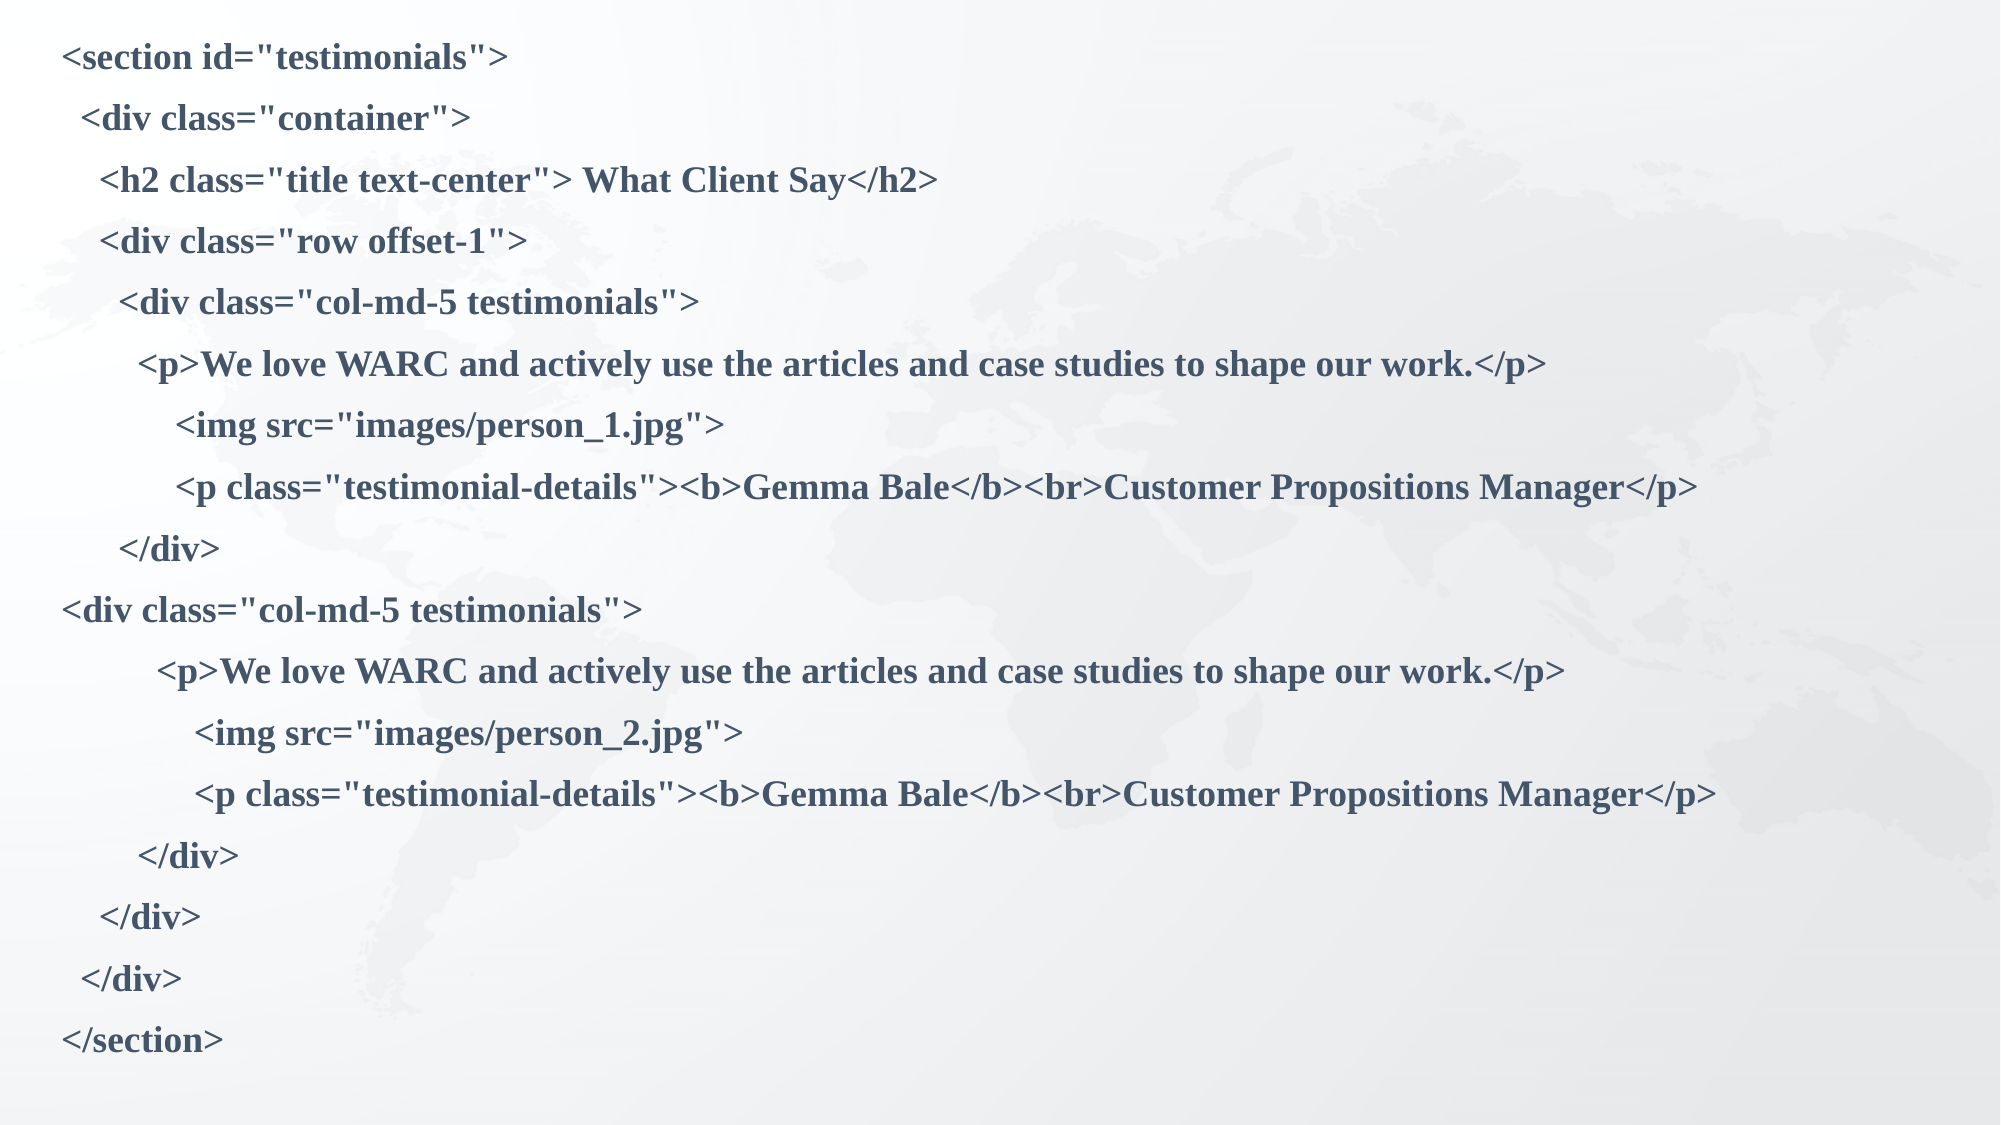

<section id="testimonials">
  <div class="container">
    <h2 class="title text-center"> What Client Say</h2>
    <div class="row offset-1">
      <div class="col-md-5 testimonials">
        <p>We love WARC and actively use the articles and case studies to shape our work.</p>
            <img src="images/person_1.jpg">
            <p class="testimonial-details"><b>Gemma Bale</b><br>Customer Propositions Manager</p>
      </div>
<div class="col-md-5 testimonials">
          <p>We love WARC and actively use the articles and case studies to shape our work.</p>
              <img src="images/person_2.jpg">
              <p class="testimonial-details"><b>Gemma Bale</b><br>Customer Propositions Manager</p>
        </div>
    </div>
  </div>
</section>